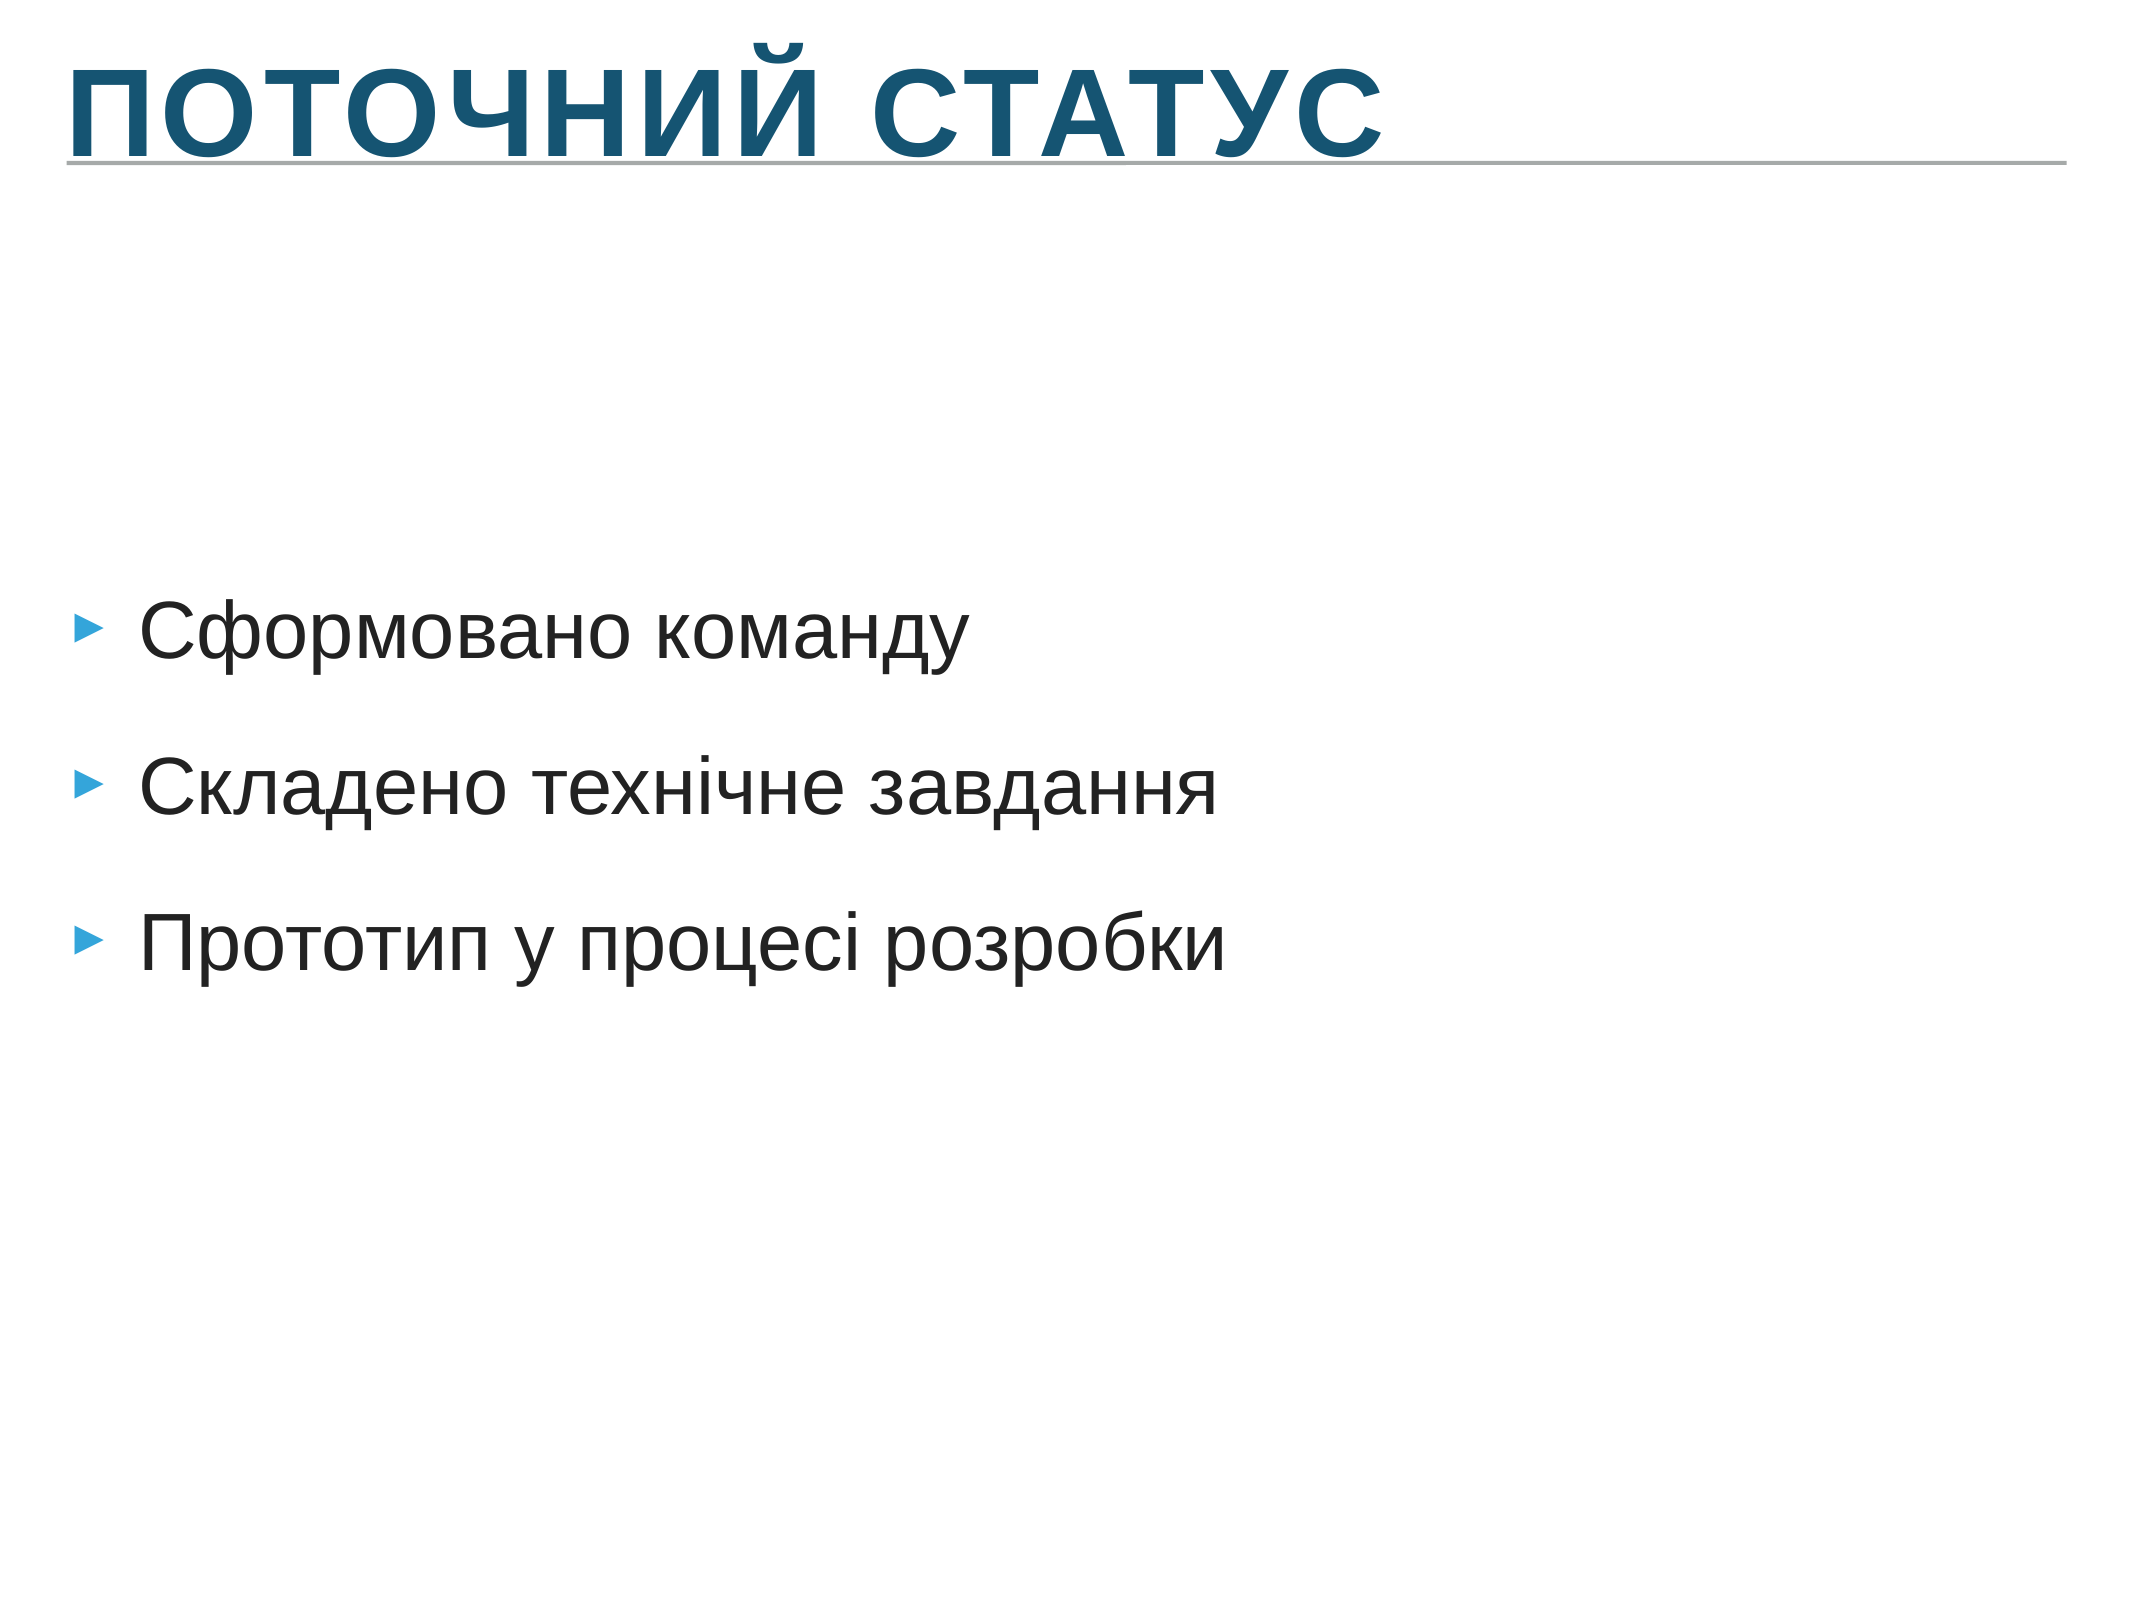

Поточний статус
Сформовано команду
Складено технічне завдання
Прототип у процесі розробки